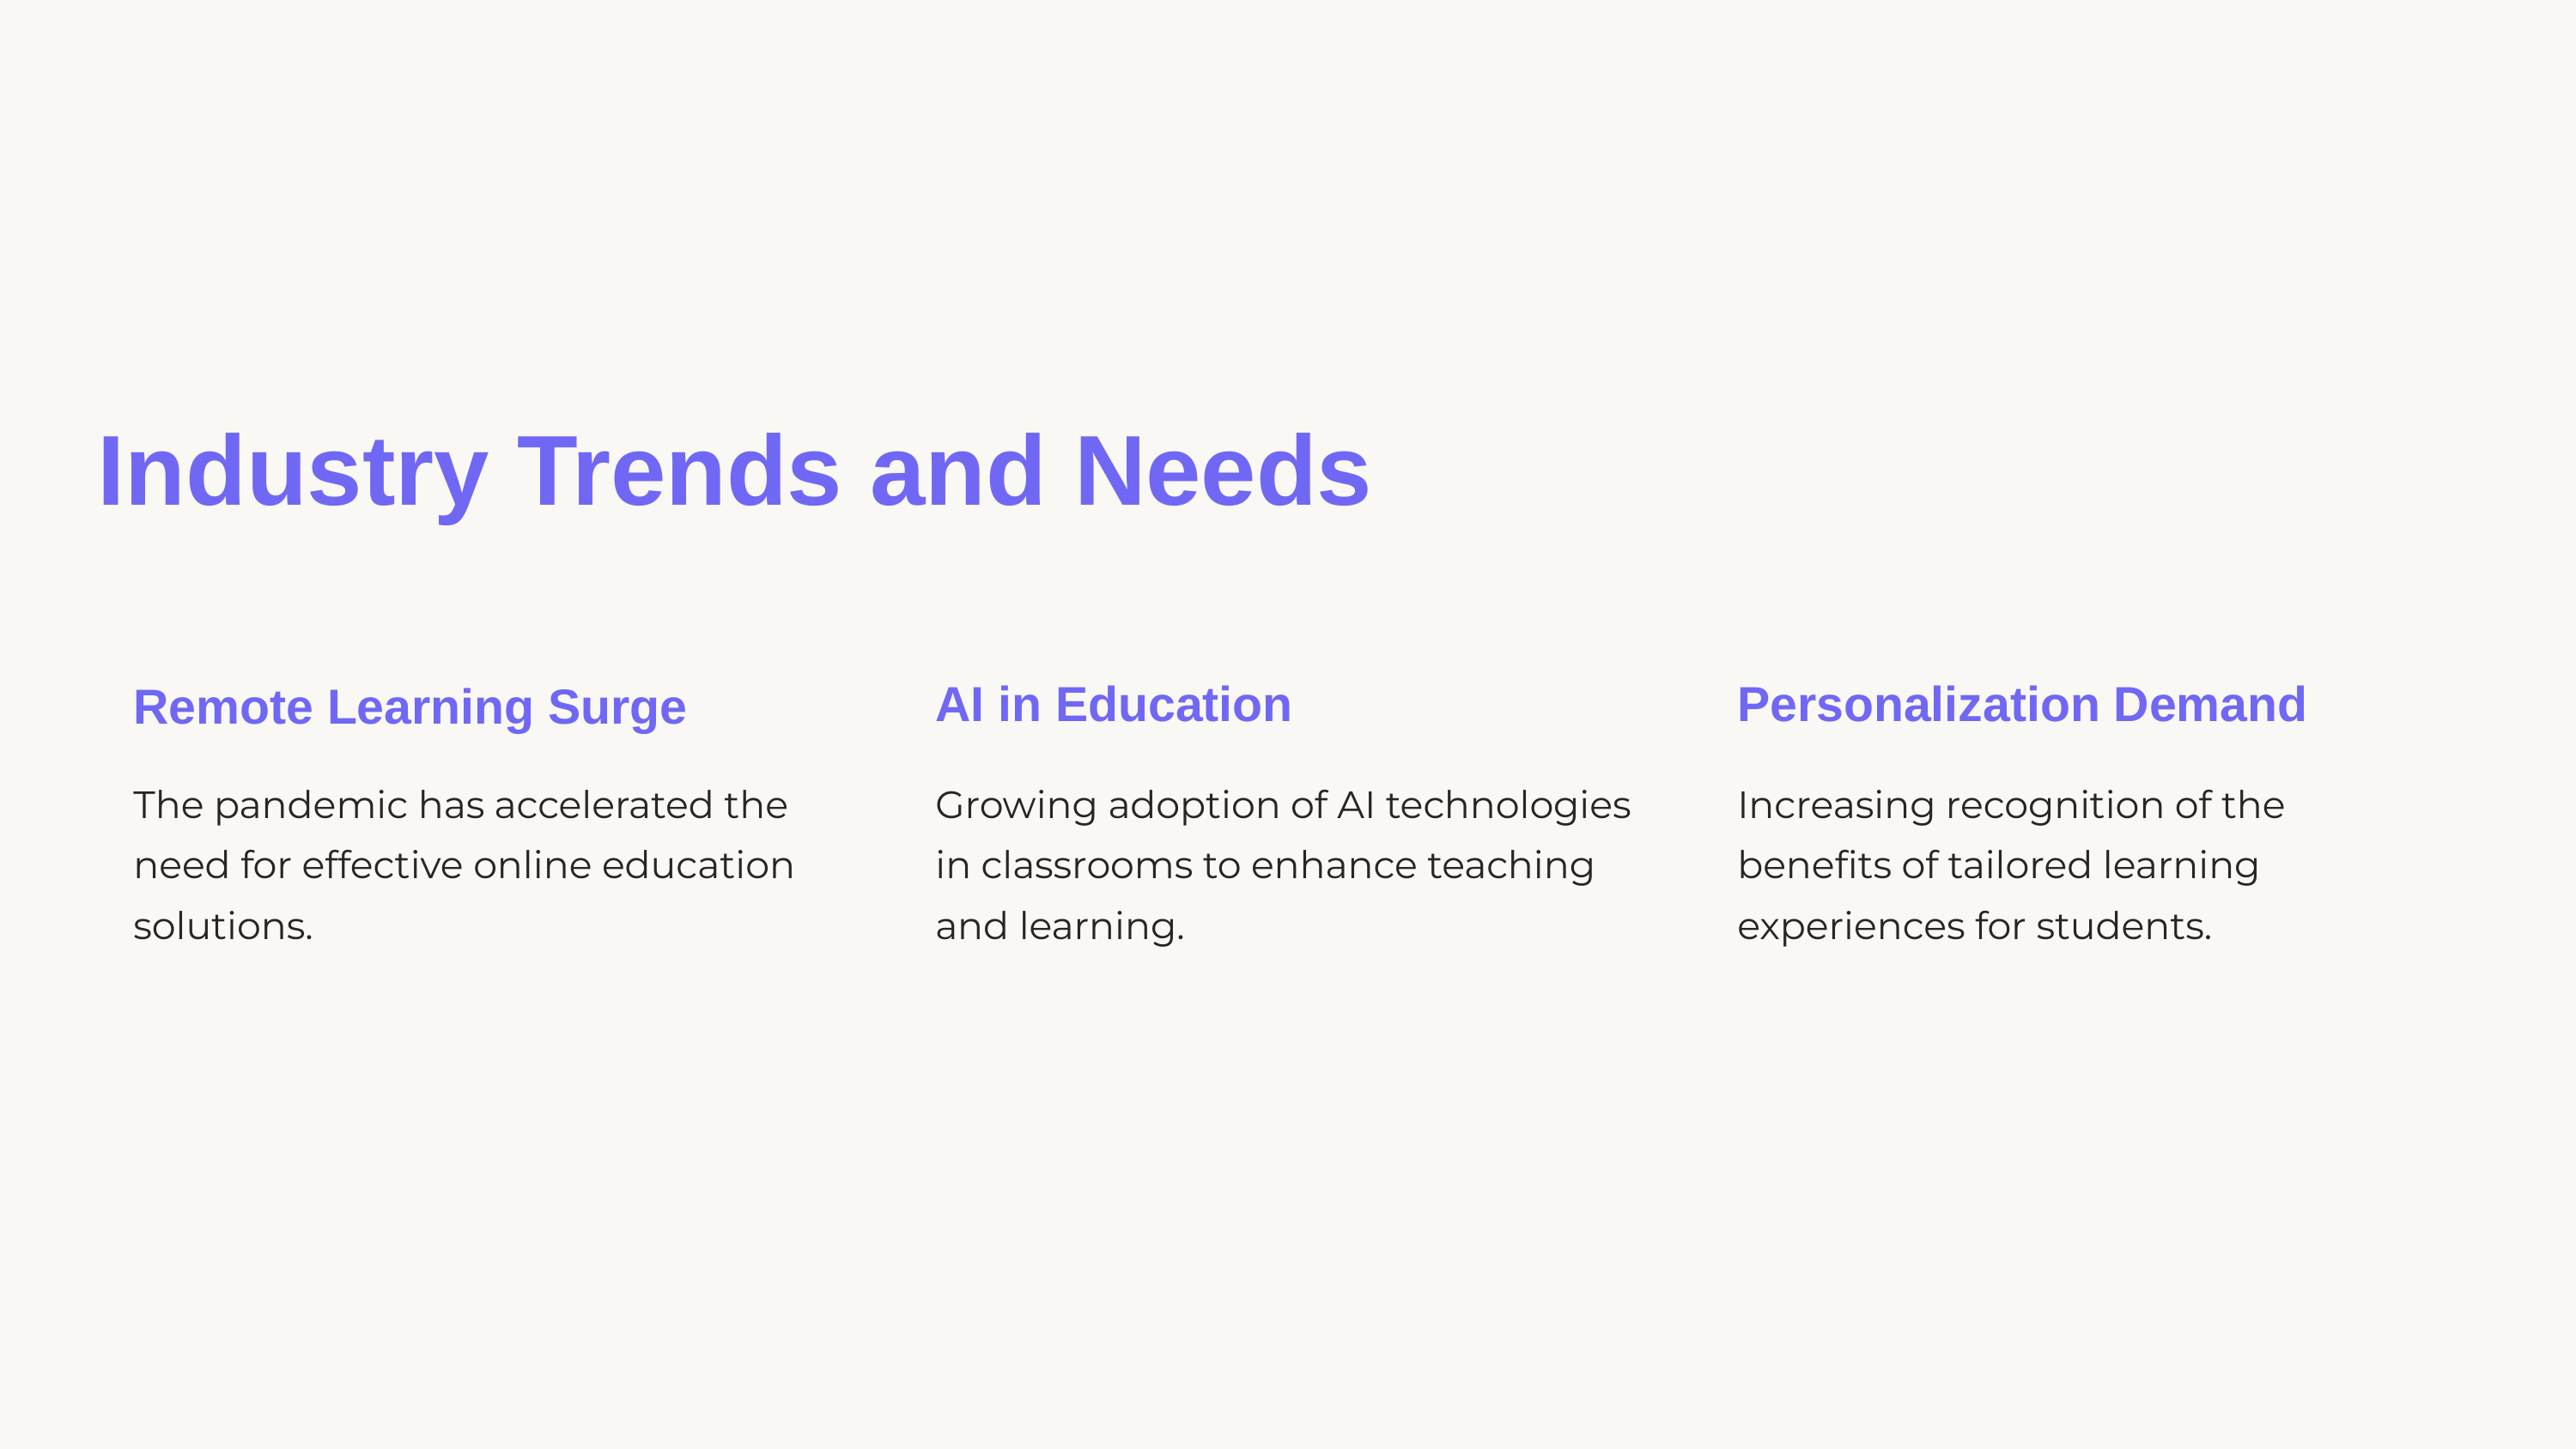

Industry Trends and Needs
AI in Education
Personalization Demand
Remote Learning Surge
The pandemic has accelerated the need for effective online education solutions.
Growing adoption of AI technologies in classrooms to enhance teaching and learning.
Increasing recognition of the benefits of tailored learning experiences for students.